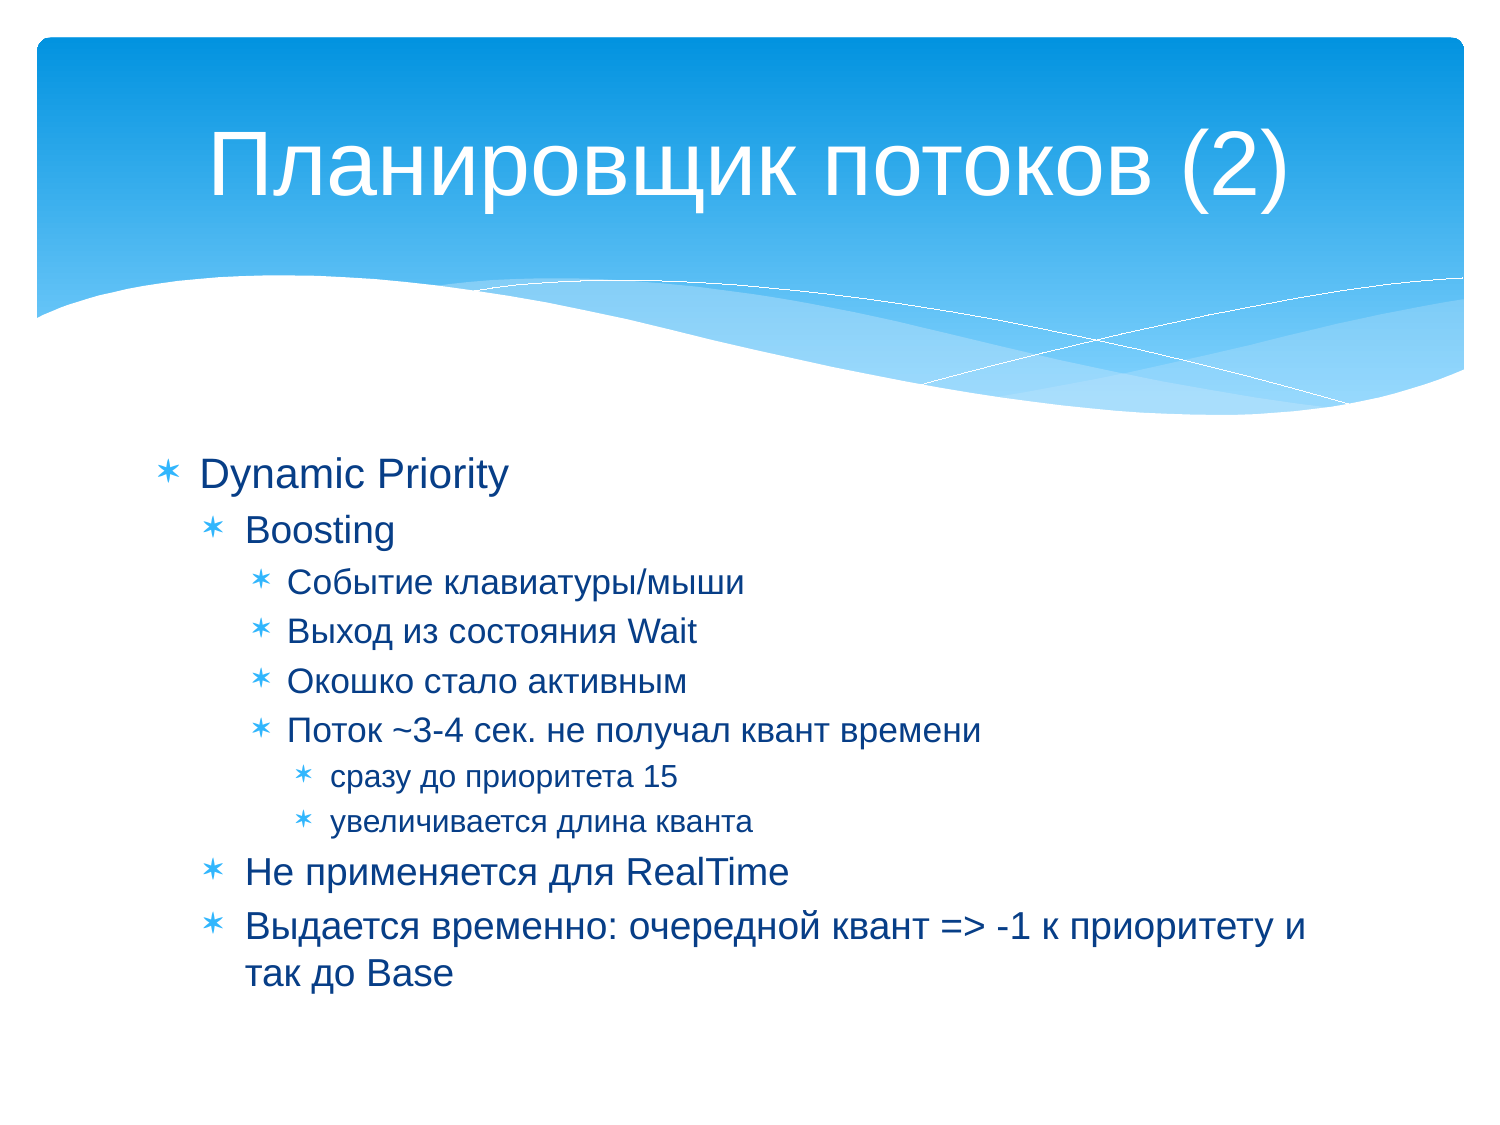

# Планировщик потоков (2)
Dynamic Priority
Boosting
Событие клавиатуры/мыши
Выход из состояния Wait
Окошко стало активным
Поток ~3-4 сек. не получал квант времени
сразу до приоритета 15
увеличивается длина кванта
Не применяется для RealTime
Выдается временно: очередной квант => -1 к приоритету и так до Base